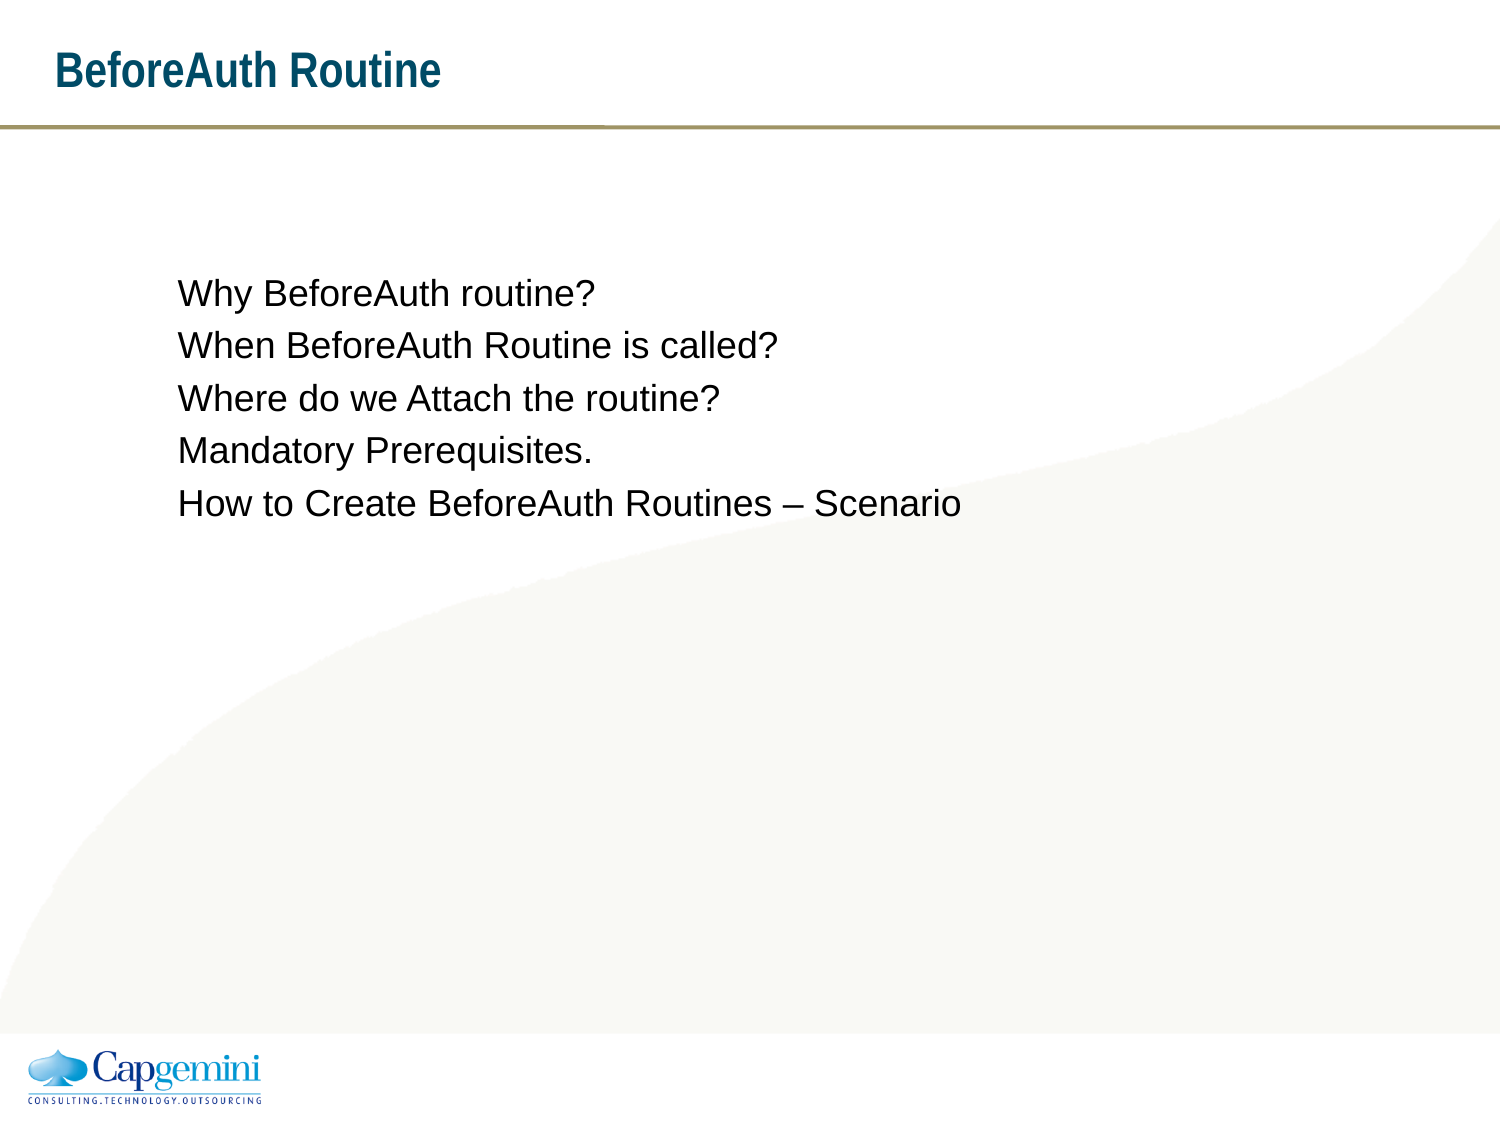

# BeforeAuth Routine
Why BeforeAuth routine?
When BeforeAuth Routine is called?
Where do we Attach the routine?
Mandatory Prerequisites.
How to Create BeforeAuth Routines – Scenario